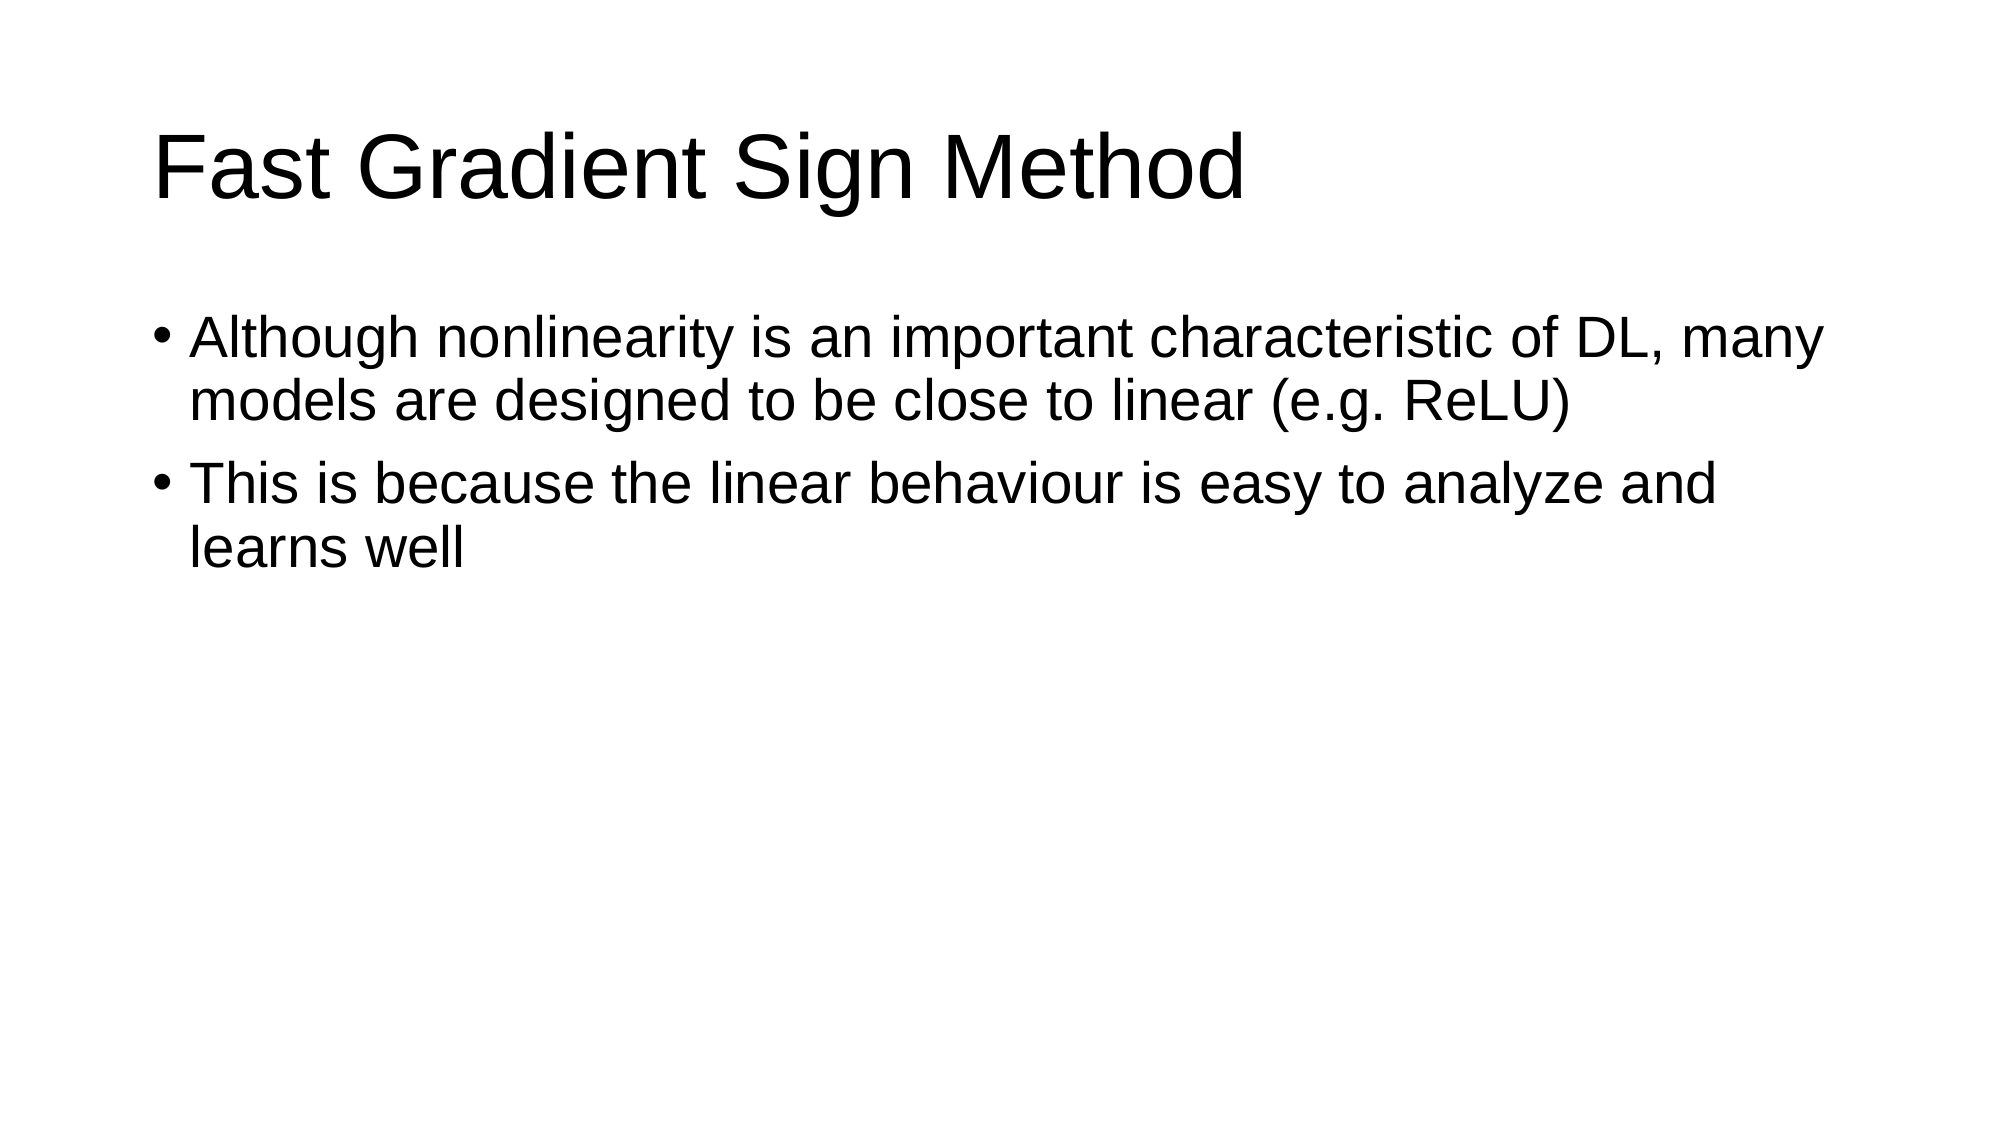

# Fast Gradient Sign Method
Although nonlinearity is an important characteristic of DL, many models are designed to be close to linear (e.g. ReLU)
This is because the linear behaviour is easy to analyze and learns well